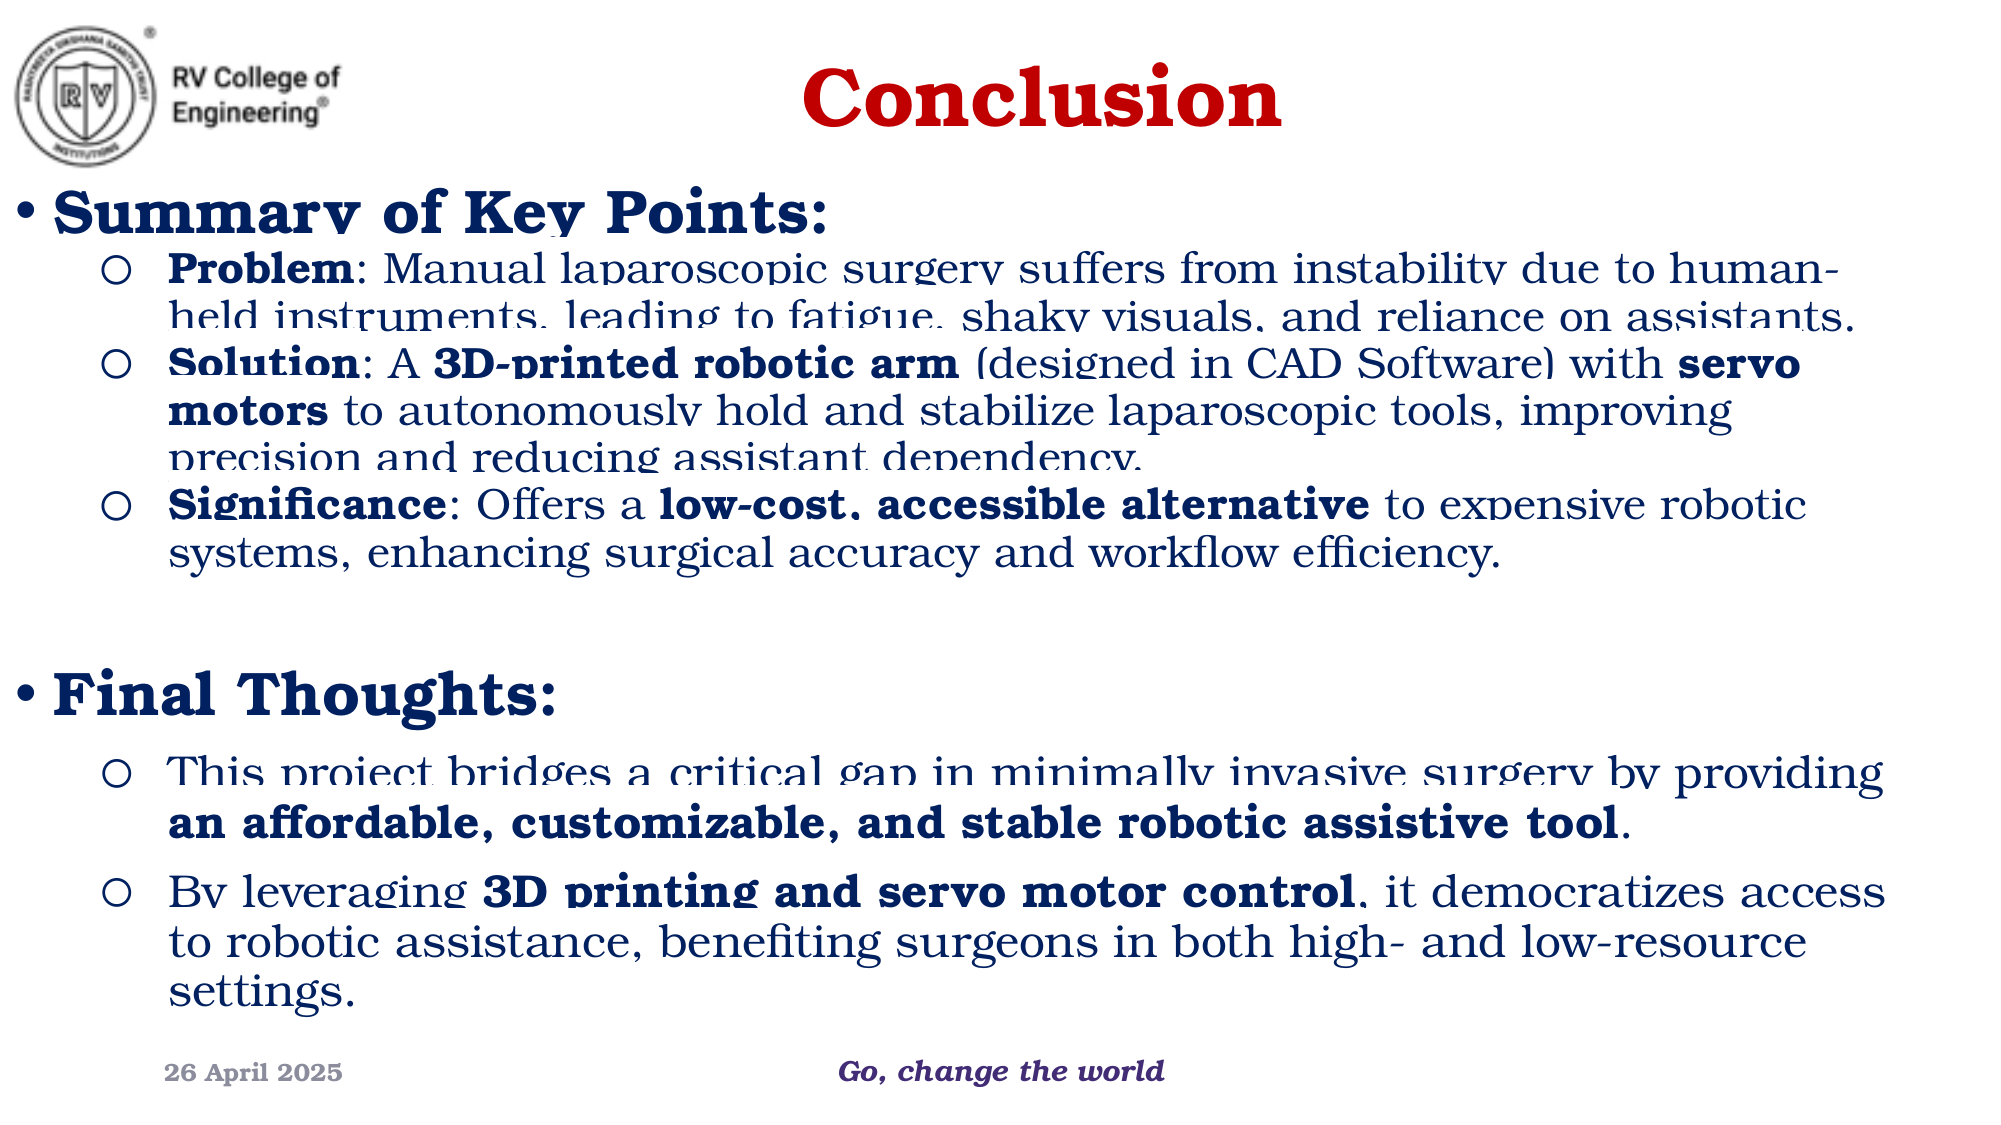

Conclusion
Summary of Key Points:
Problem: Manual laparoscopic surgery suffers from instability due to human-held instruments, leading to fatigue, shaky visuals, and reliance on assistants.
Solution: A 3D-printed robotic arm (designed in CAD Software) with servo motors to autonomously hold and stabilize laparoscopic tools, improving precision and reducing assistant dependency.
Significance: Offers a low-cost, accessible alternative to expensive robotic systems, enhancing surgical accuracy and workflow efficiency.

Final Thoughts:
This project bridges a critical gap in minimally invasive surgery by providing an affordable, customizable, and stable robotic assistive tool.
By leveraging 3D printing and servo motor control, it democratizes access to robotic assistance, benefiting surgeons in both high- and low-resource settings.

26 April 2025